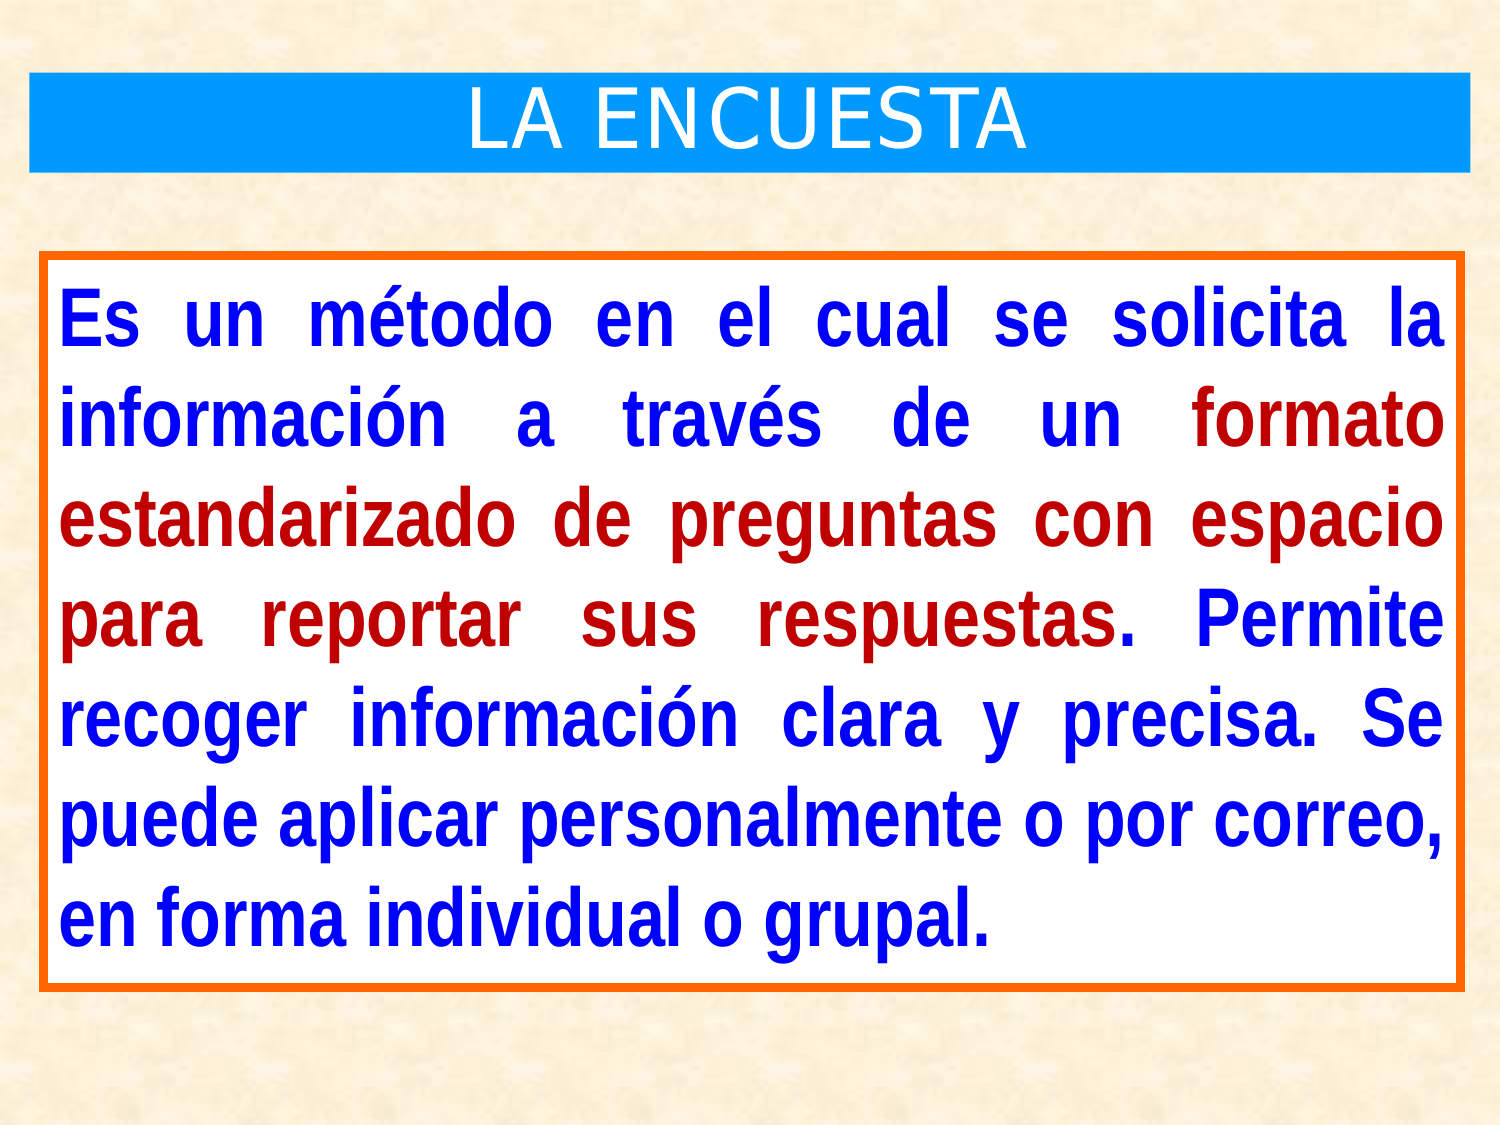

LA ENCUESTA
Es un método en el cual se solicita la información a través de un formato estandarizado de preguntas con espacio para reportar sus respuestas. Permite recoger información clara y precisa. Se puede aplicar personalmente o por correo, en forma individual o grupal.